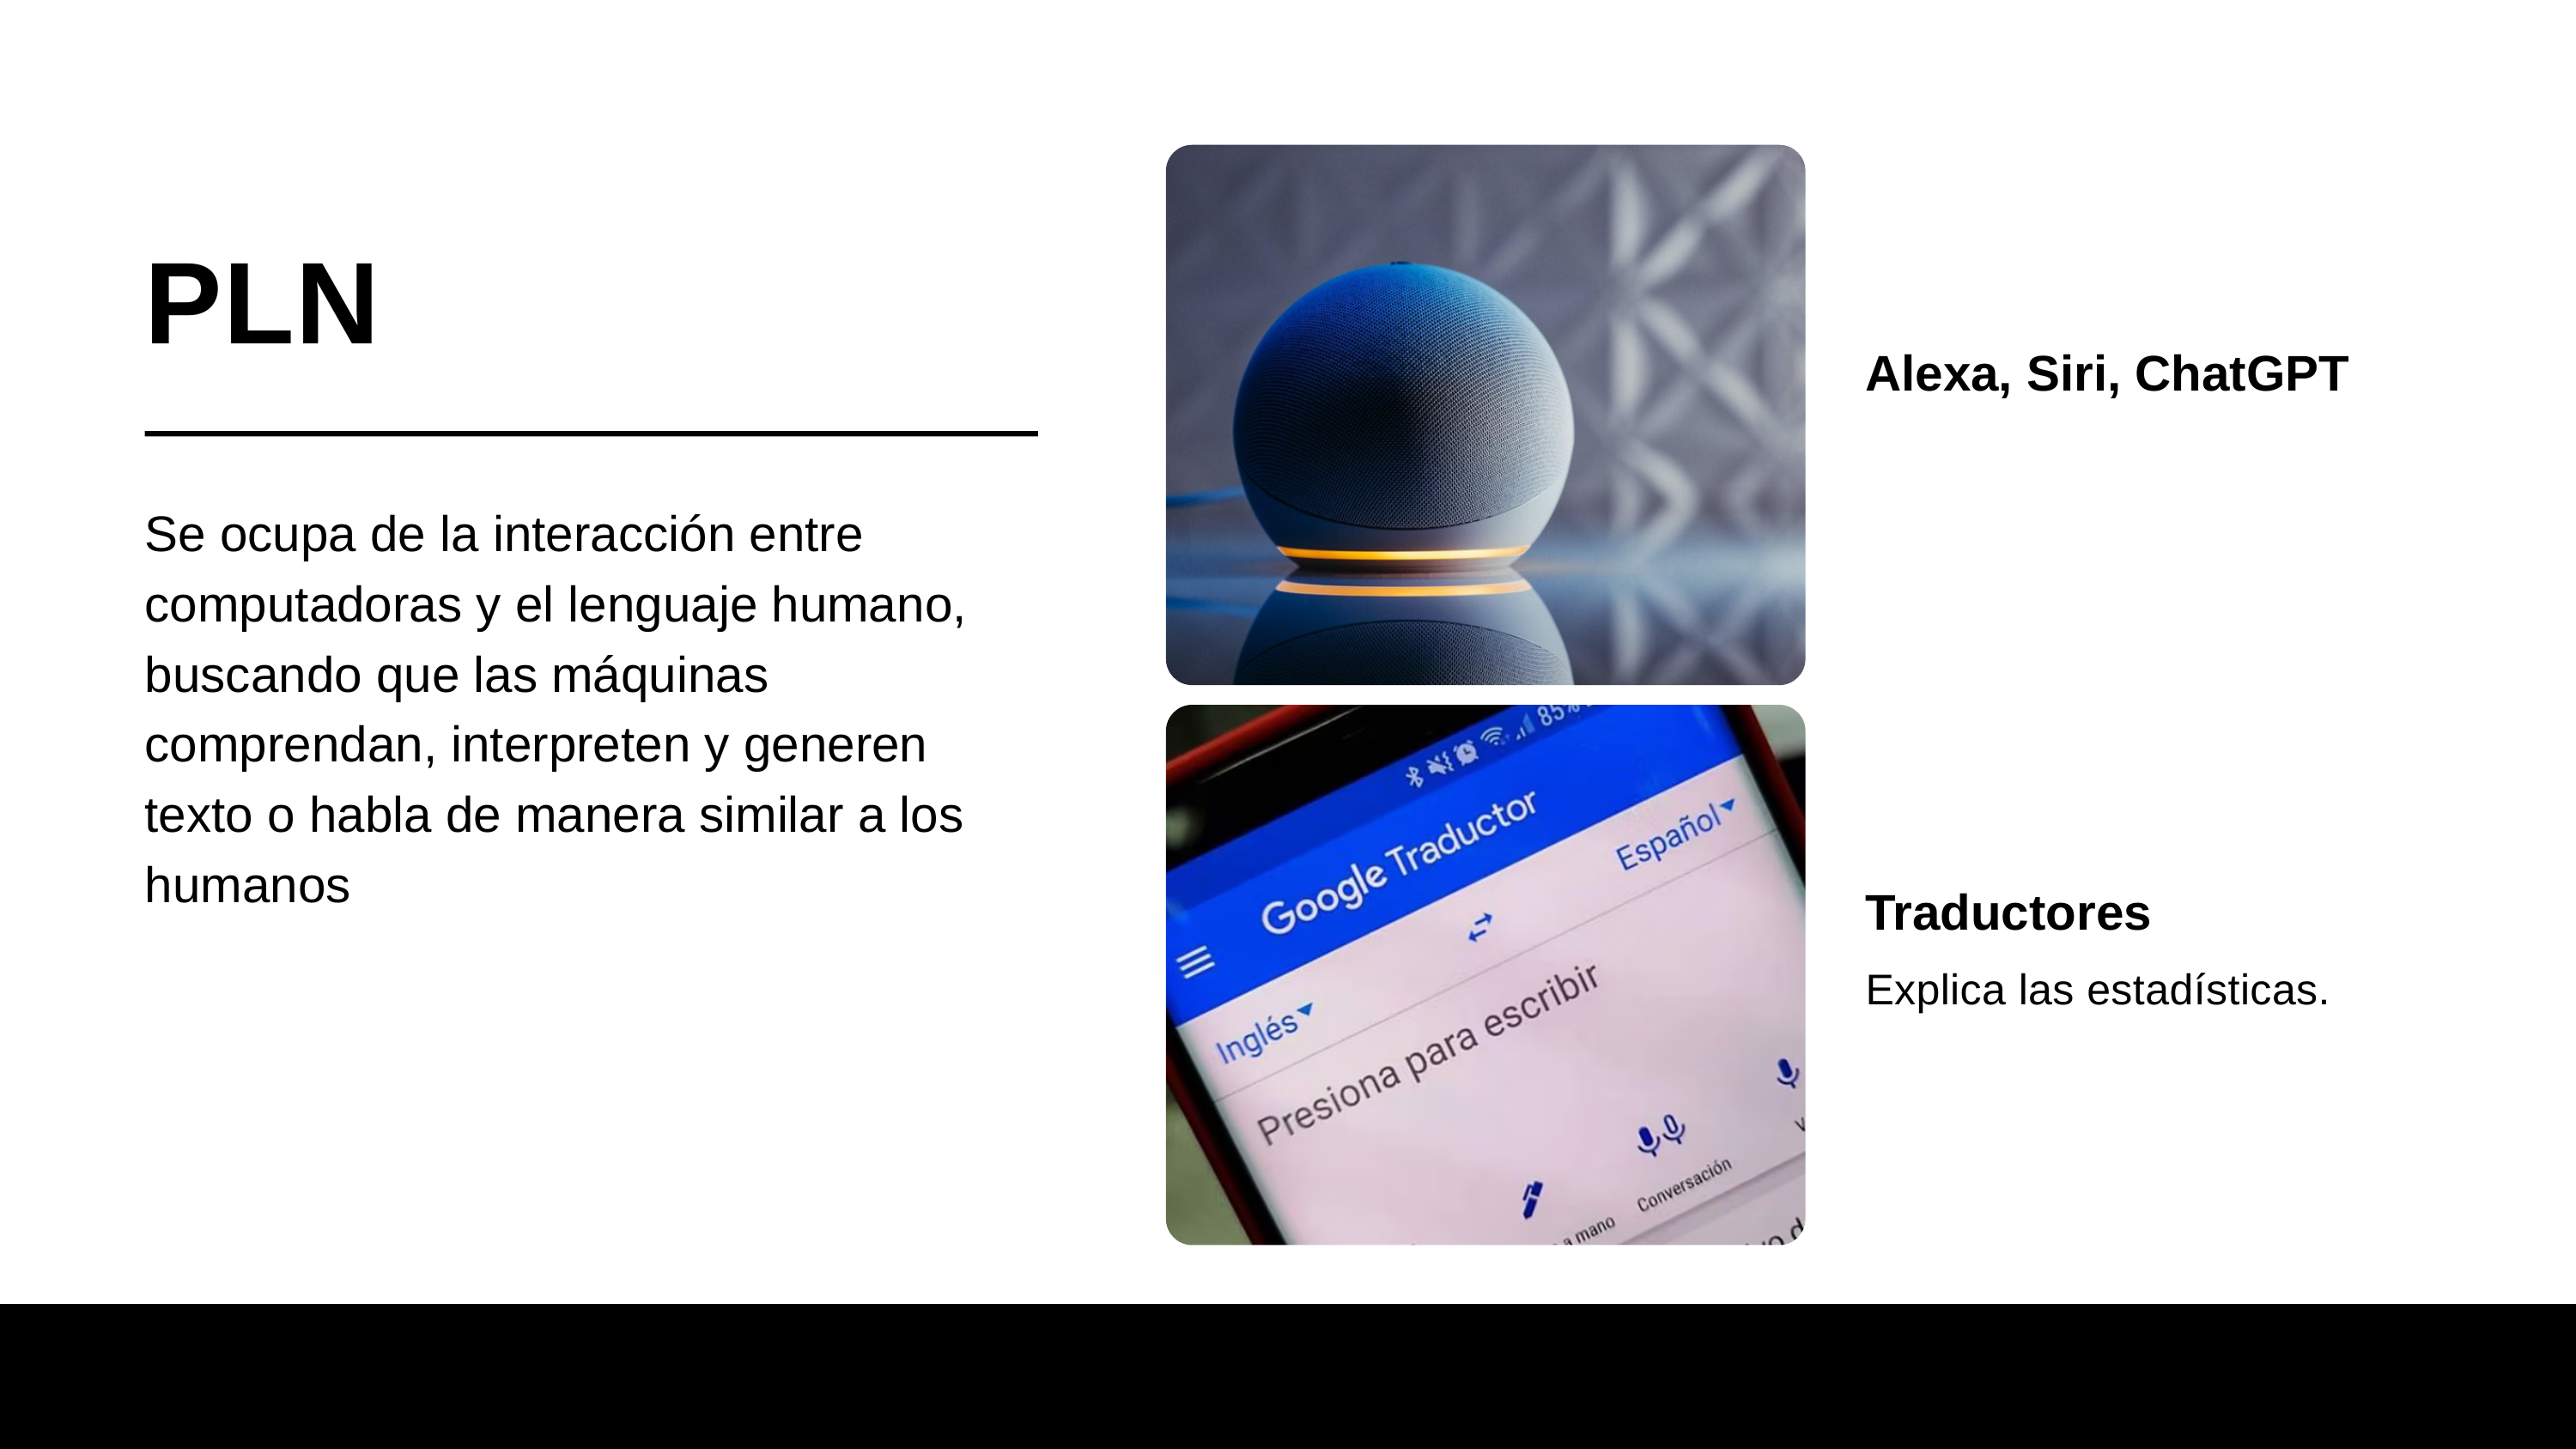

PLN

Se ocupa de la interacción entre computadoras y el lenguaje humano, buscando que las máquinas comprendan, interpreten y generen texto o habla de manera similar a los humanos
Alexa, Siri, ChatGPT

Traductores
Explica las estadísticas.